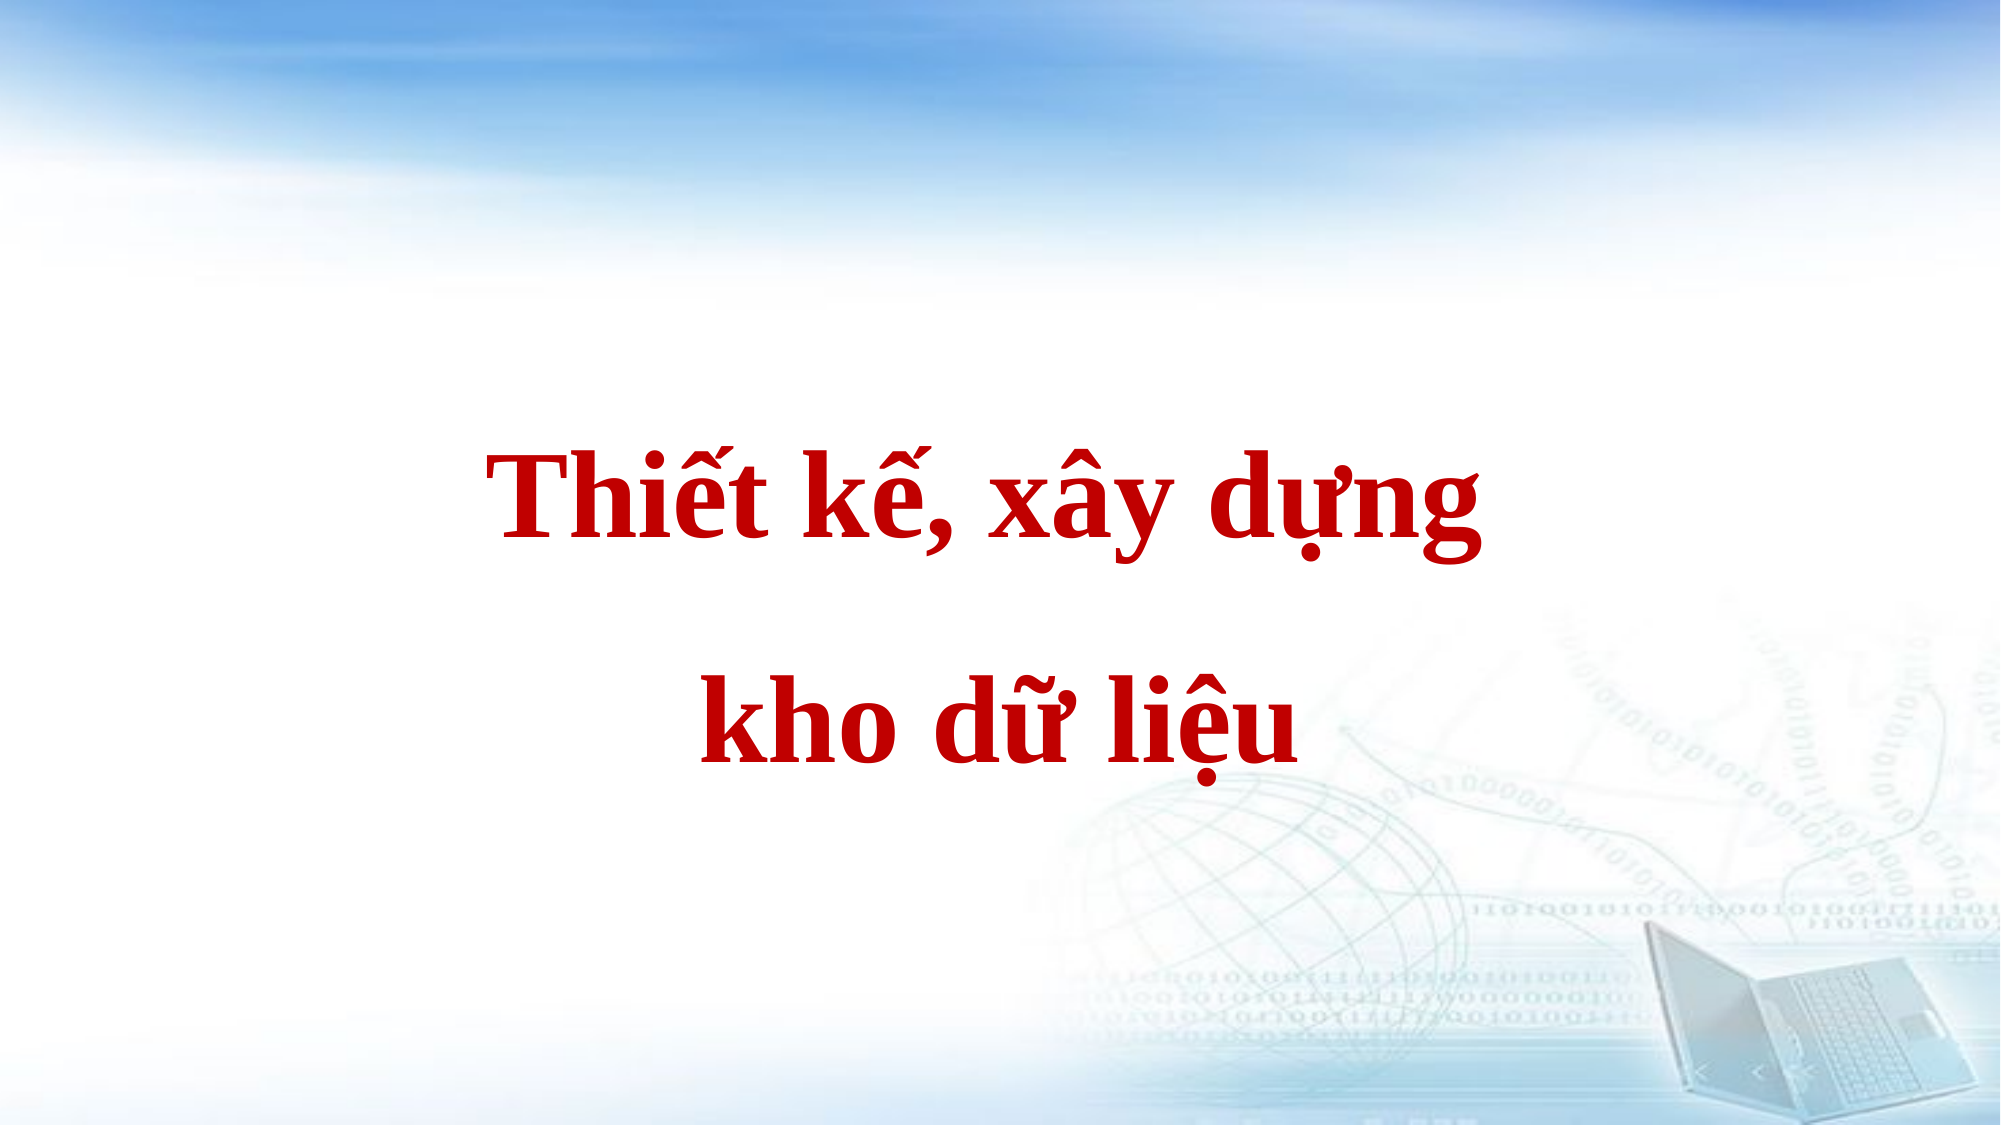

# Thiết kế, xây dựng kho dữ liệu